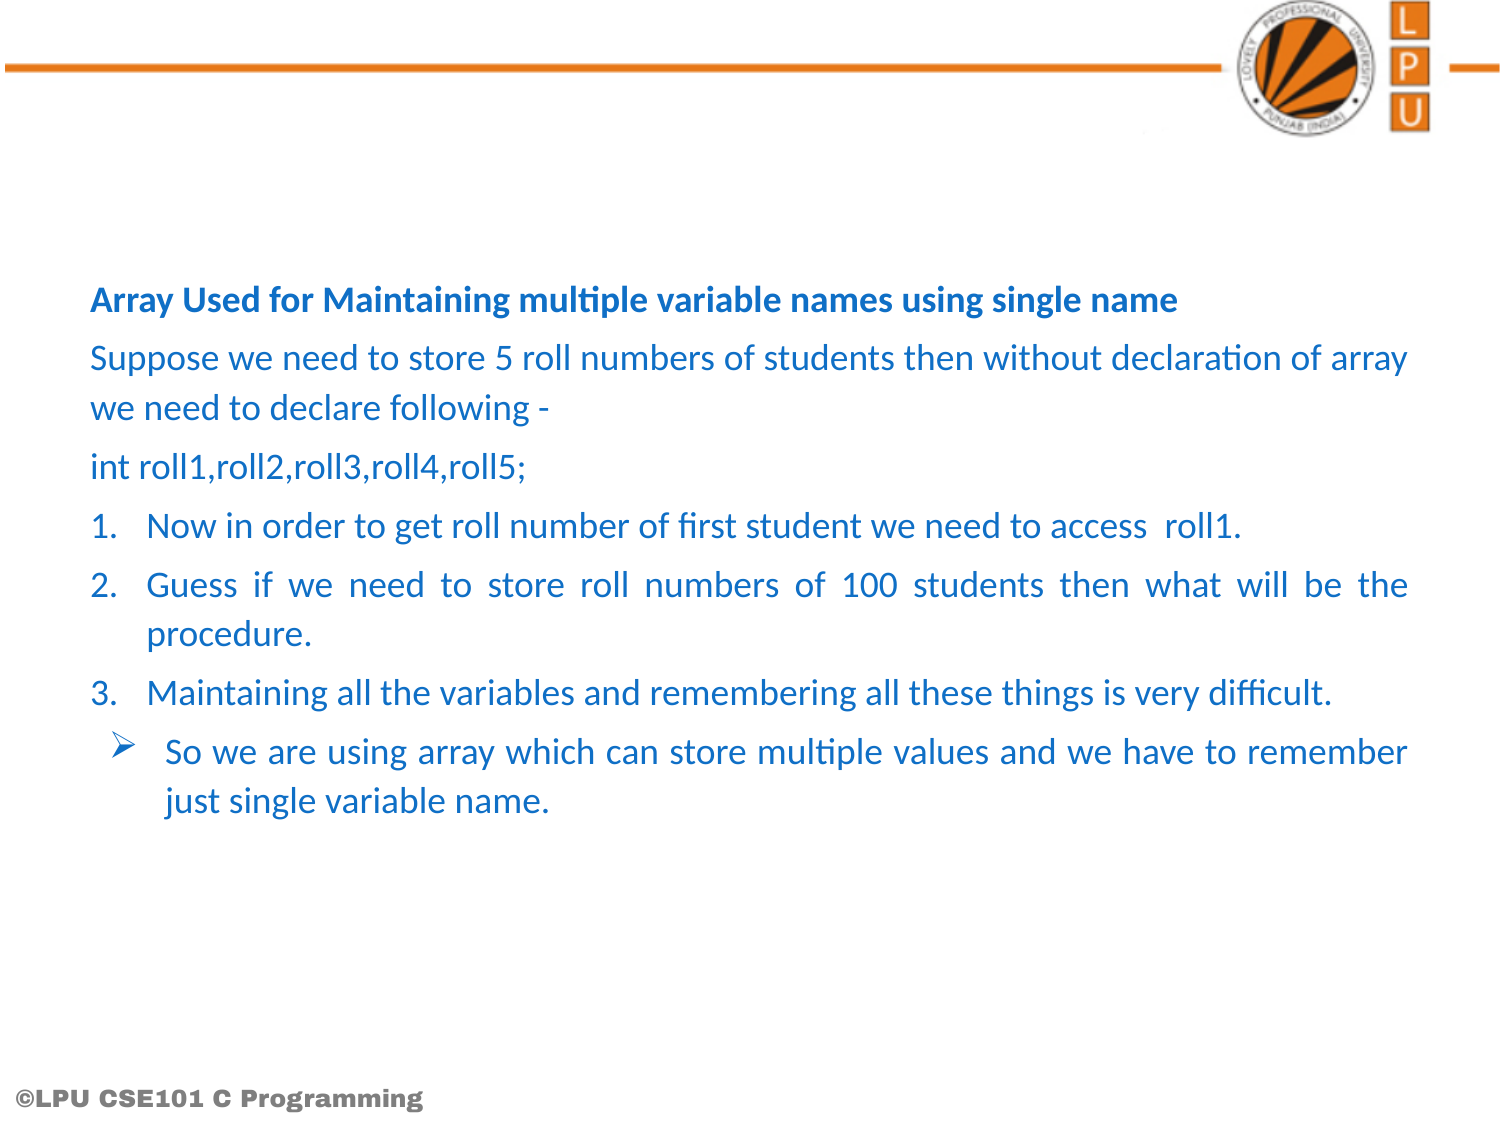

#
Array Used for Maintaining multiple variable names using single name
Suppose we need to store 5 roll numbers of students then without declaration of array we need to declare following -
int roll1,roll2,roll3,roll4,roll5;
Now in order to get roll number of first student we need to access  roll1.
Guess if we need to store roll numbers of 100 students then what will be the procedure.
Maintaining all the variables and remembering all these things is very difficult.
So we are using array which can store multiple values and we have to remember just single variable name.